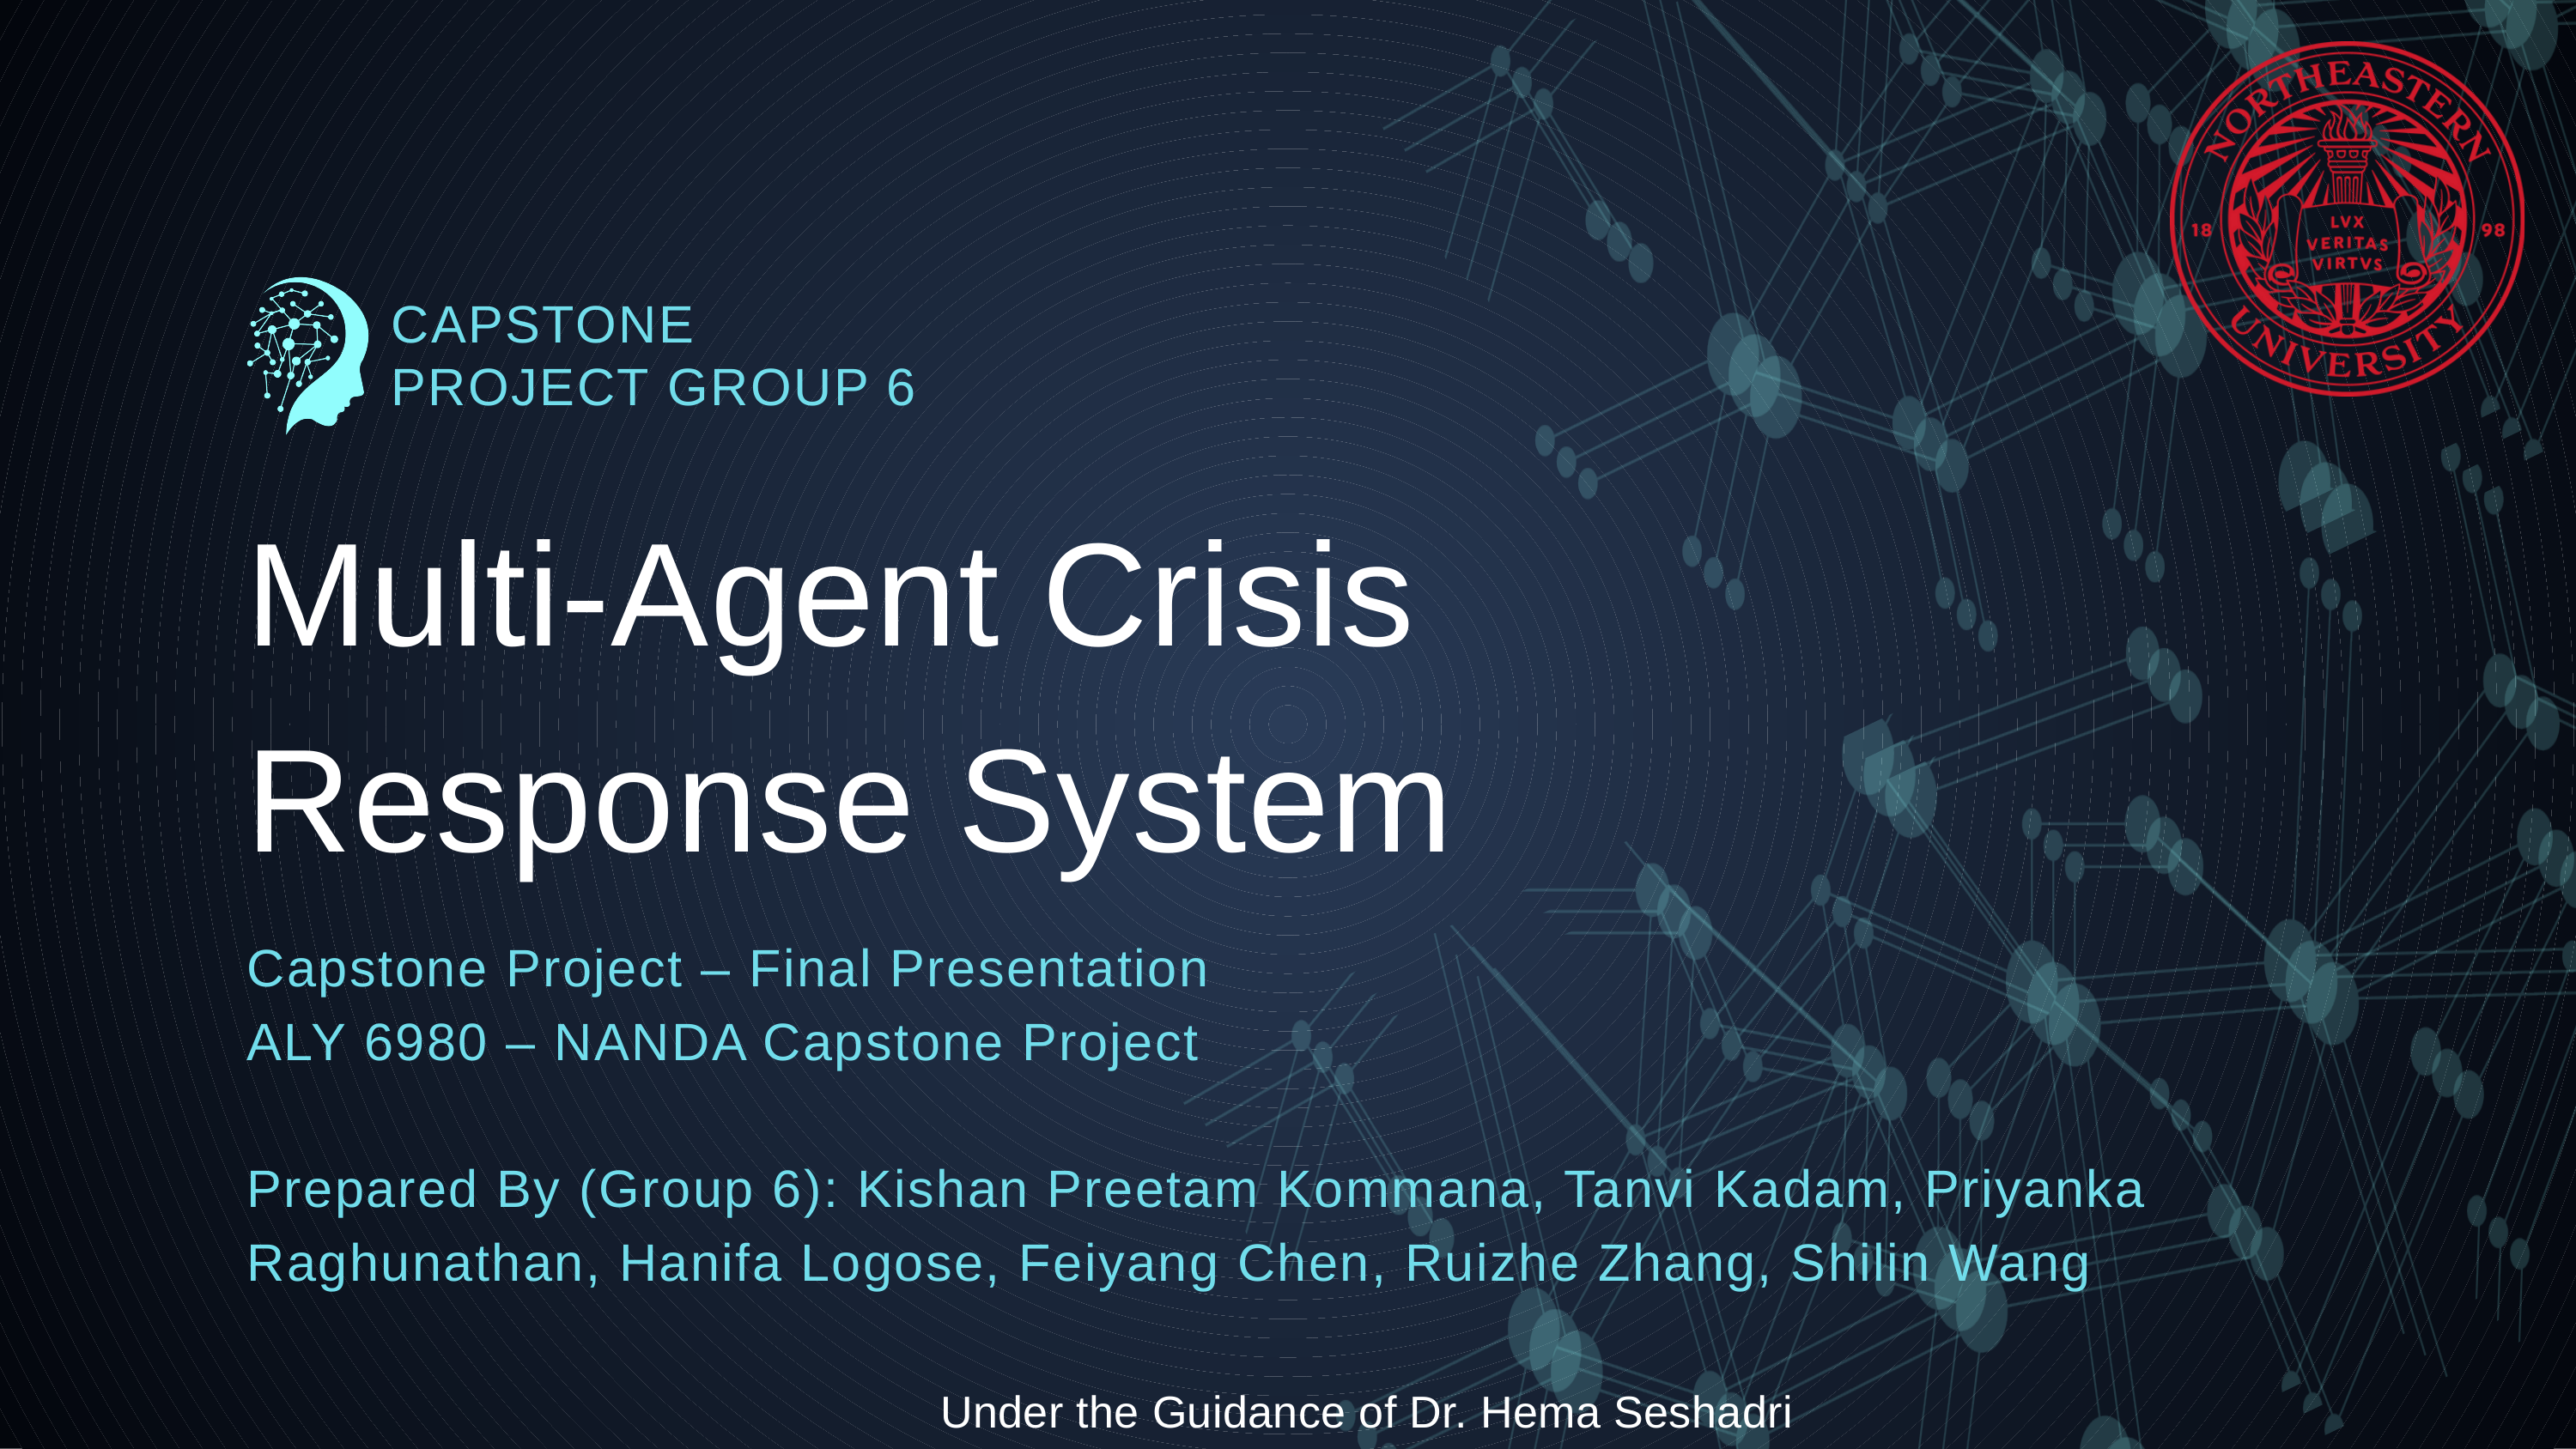

CAPSTONE PROJECT GROUP 6
Multi-Agent Crisis Response System

Capstone Project – Final Presentation
ALY 6980 – NANDA Capstone Project

Prepared By (Group 6): Kishan Preetam Kommana, Tanvi Kadam, Priyanka Raghunathan, Hanifa Logose, Feiyang Chen, Ruizhe Zhang, Shilin Wang
Under the Guidance of Dr. Hema Seshadri